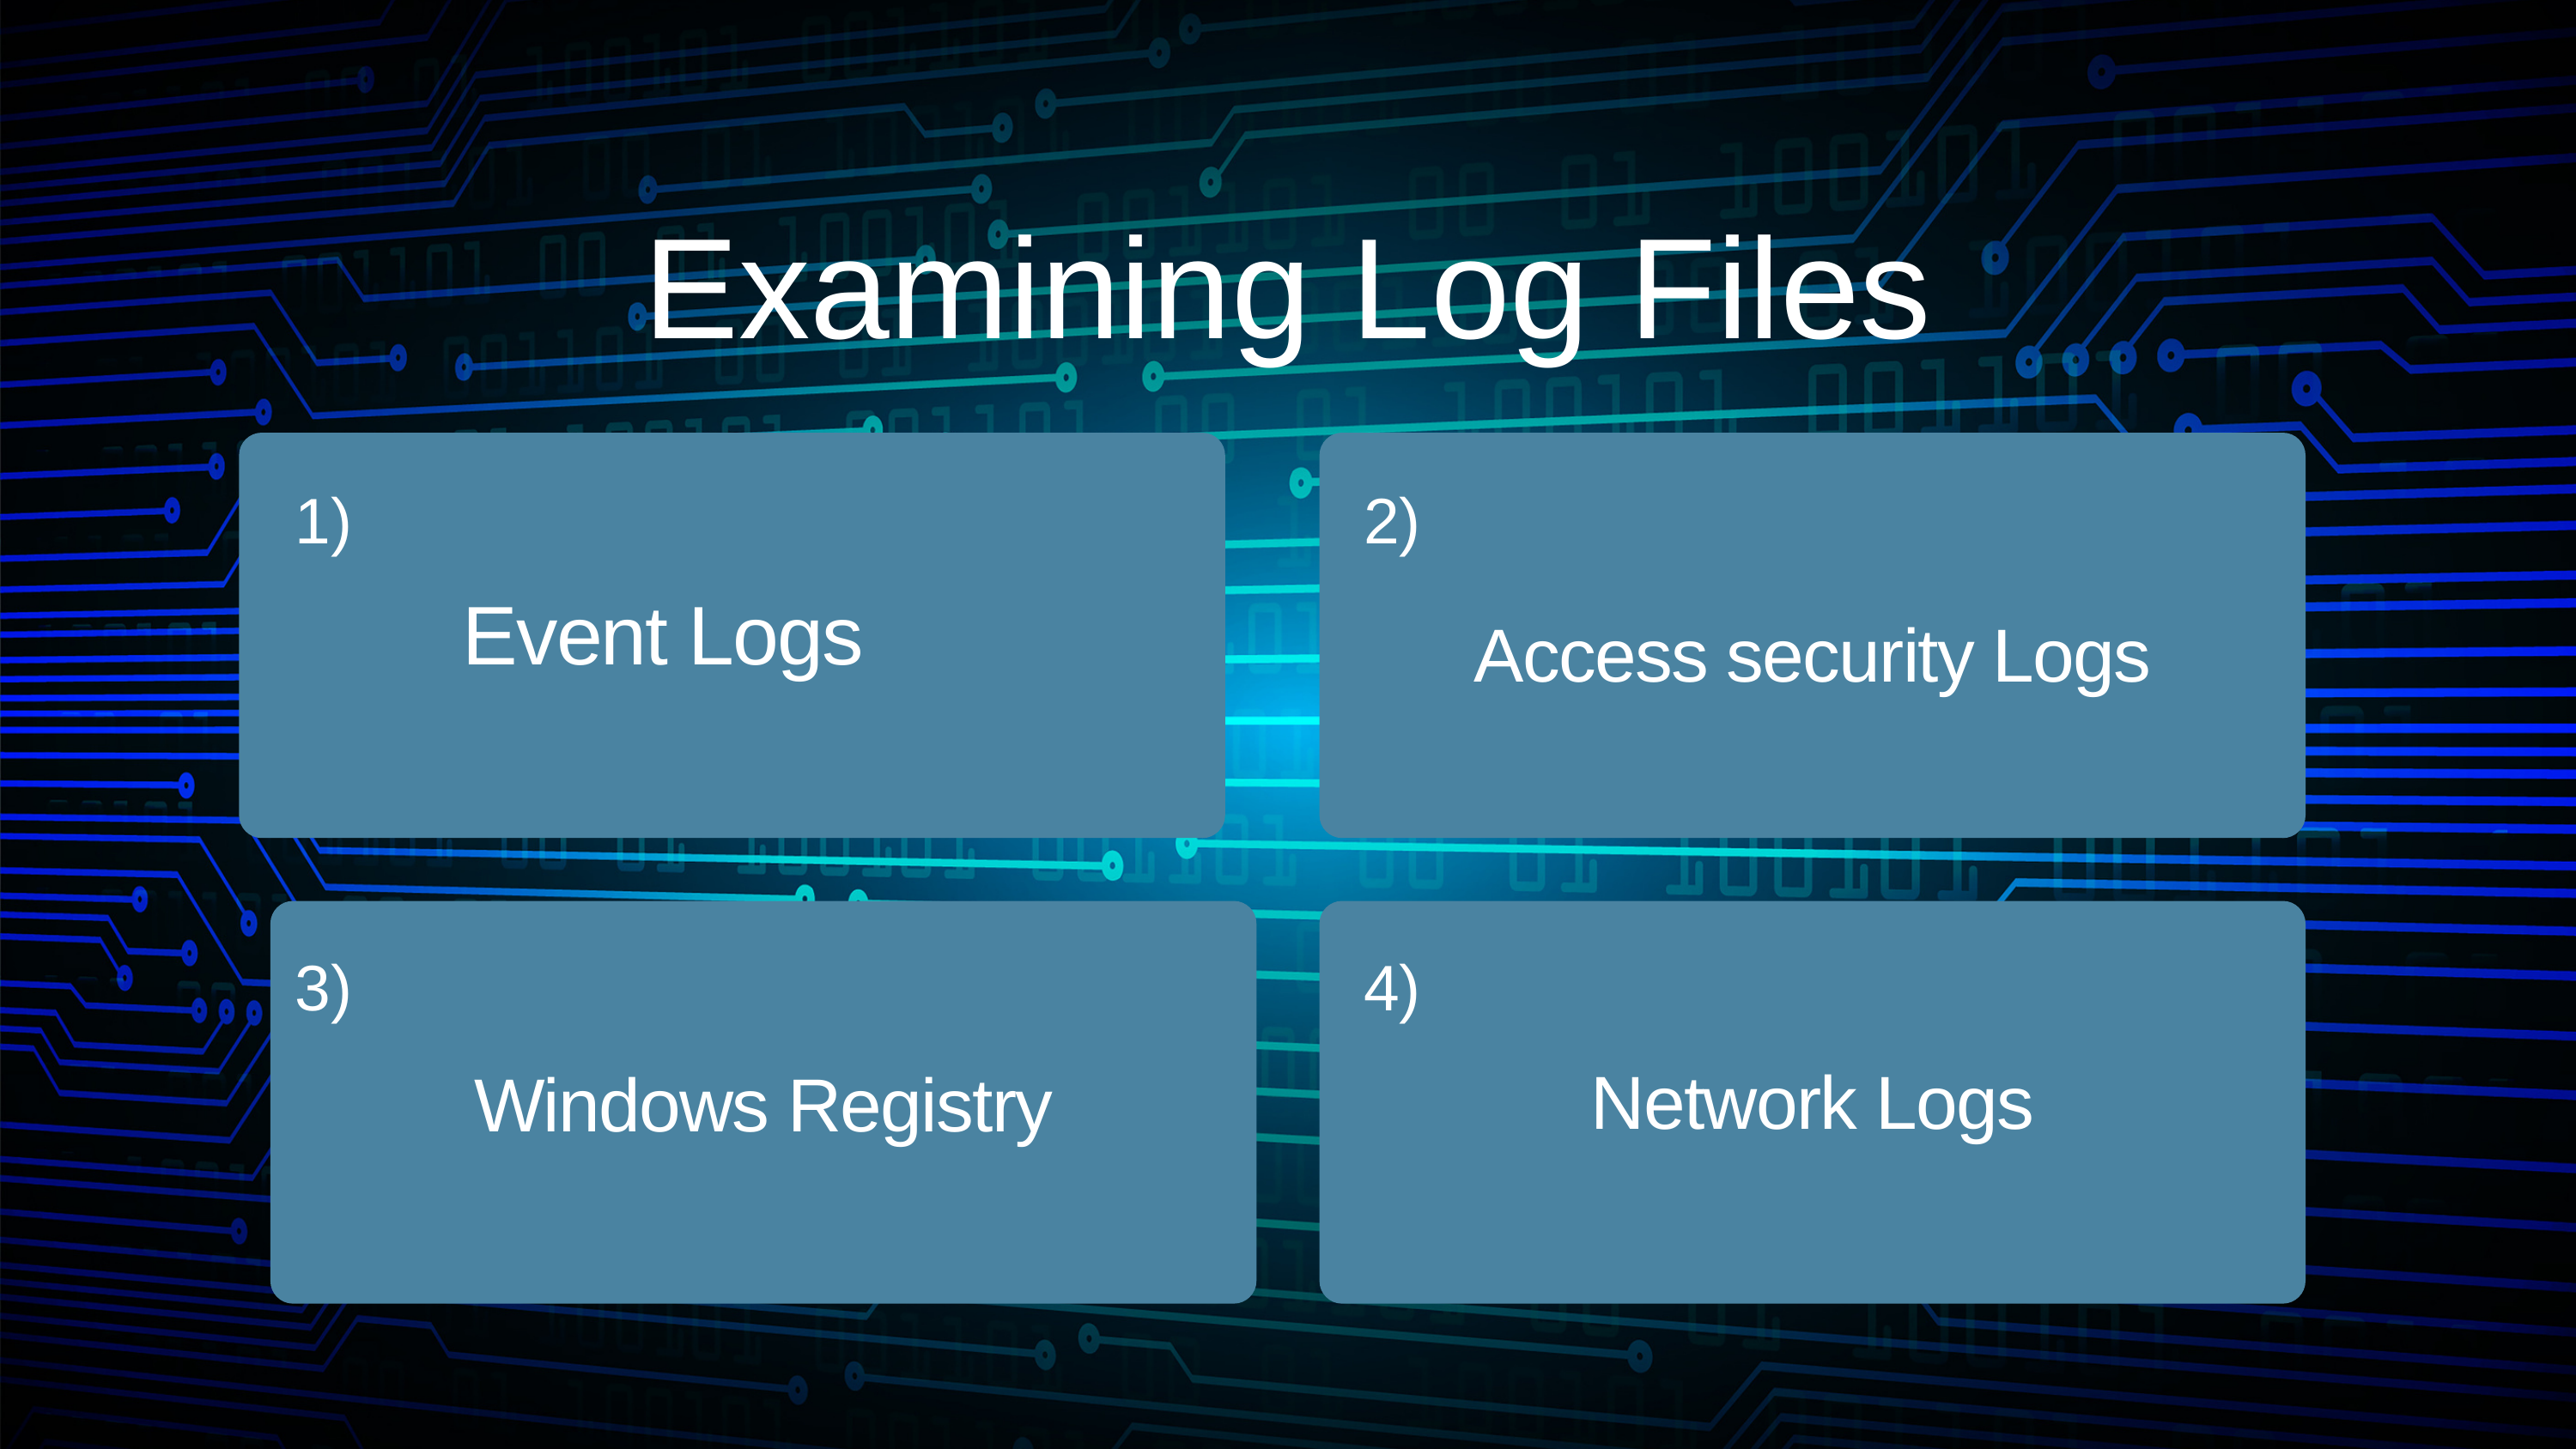

Examining Log Files

1)
2)
Event Logs
Access security Logs

3)
4)
Network Logs
Windows Registry